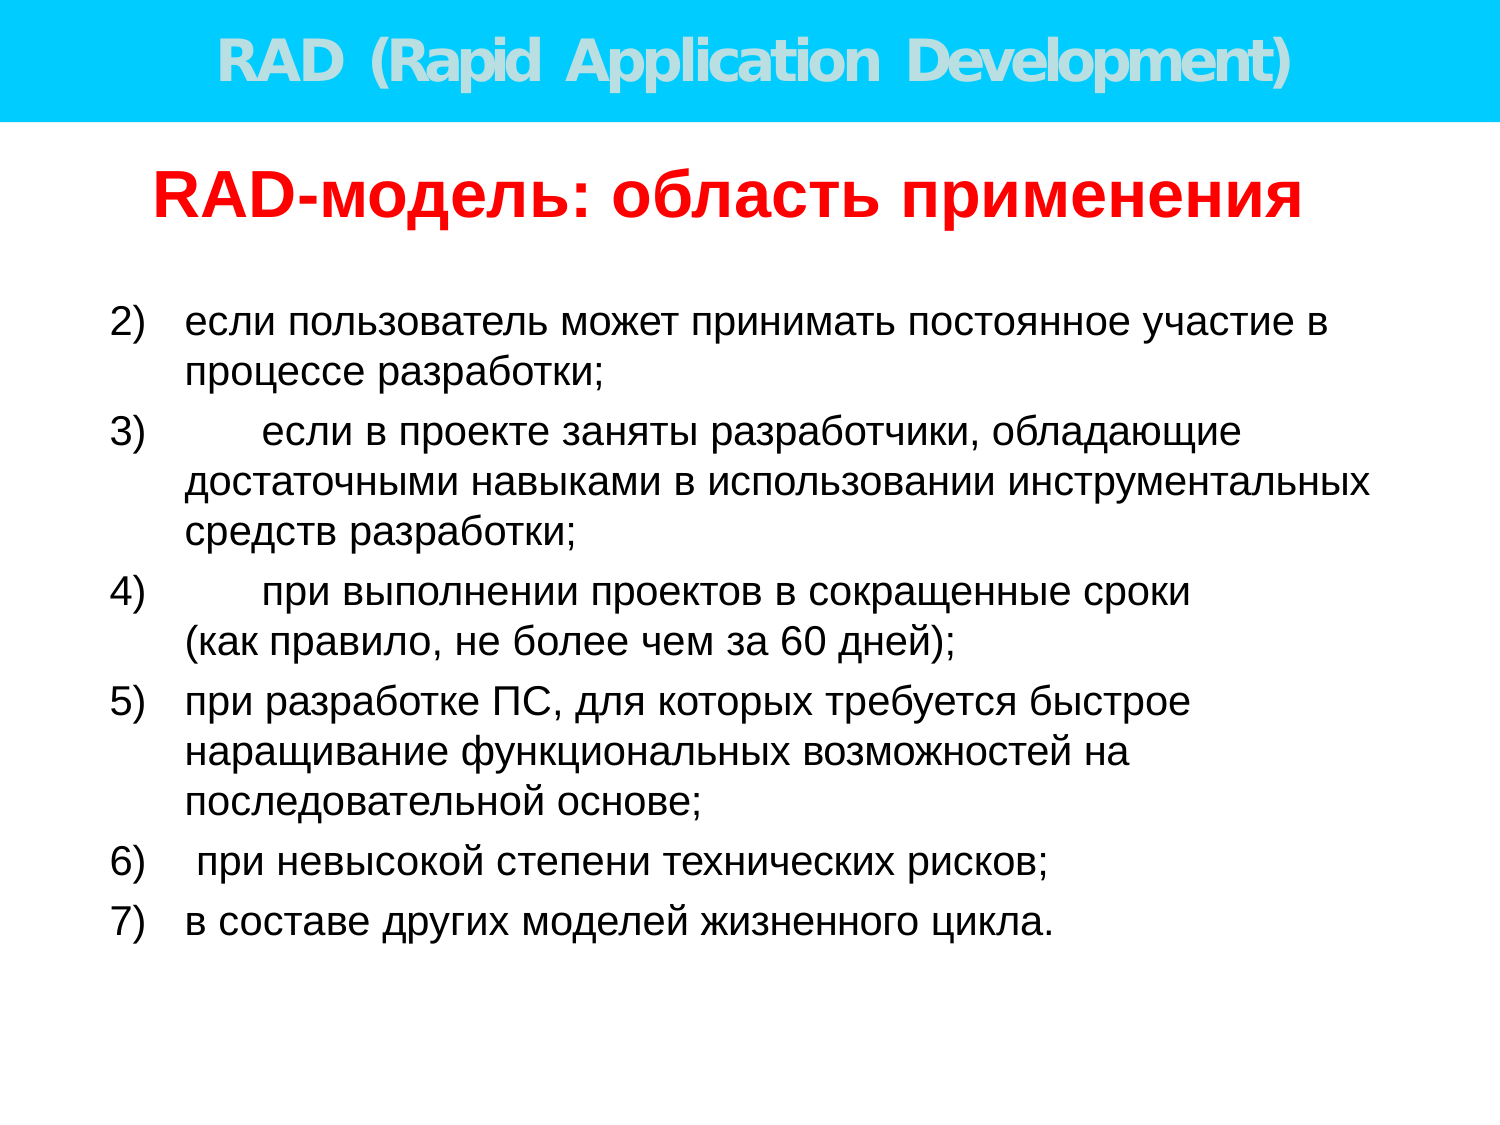

# RAD (Rapid Application Development)
RAD-модель: область применения
если пользователь может принимать постоянное участие в процессе разработки;
	если в проекте заняты разработчики, обладающие достаточными навыками в использовании инструментальных средств разработки;
	при выполнении проектов в сокращенные сроки (как правило, не более чем за 60 дней);
при разработке ПС, для которых требуется быстрое наращивание функциональных возможностей на последовательной основе;
при невысокой степени технических рисков;
в составе других моделей жизненного цикла.